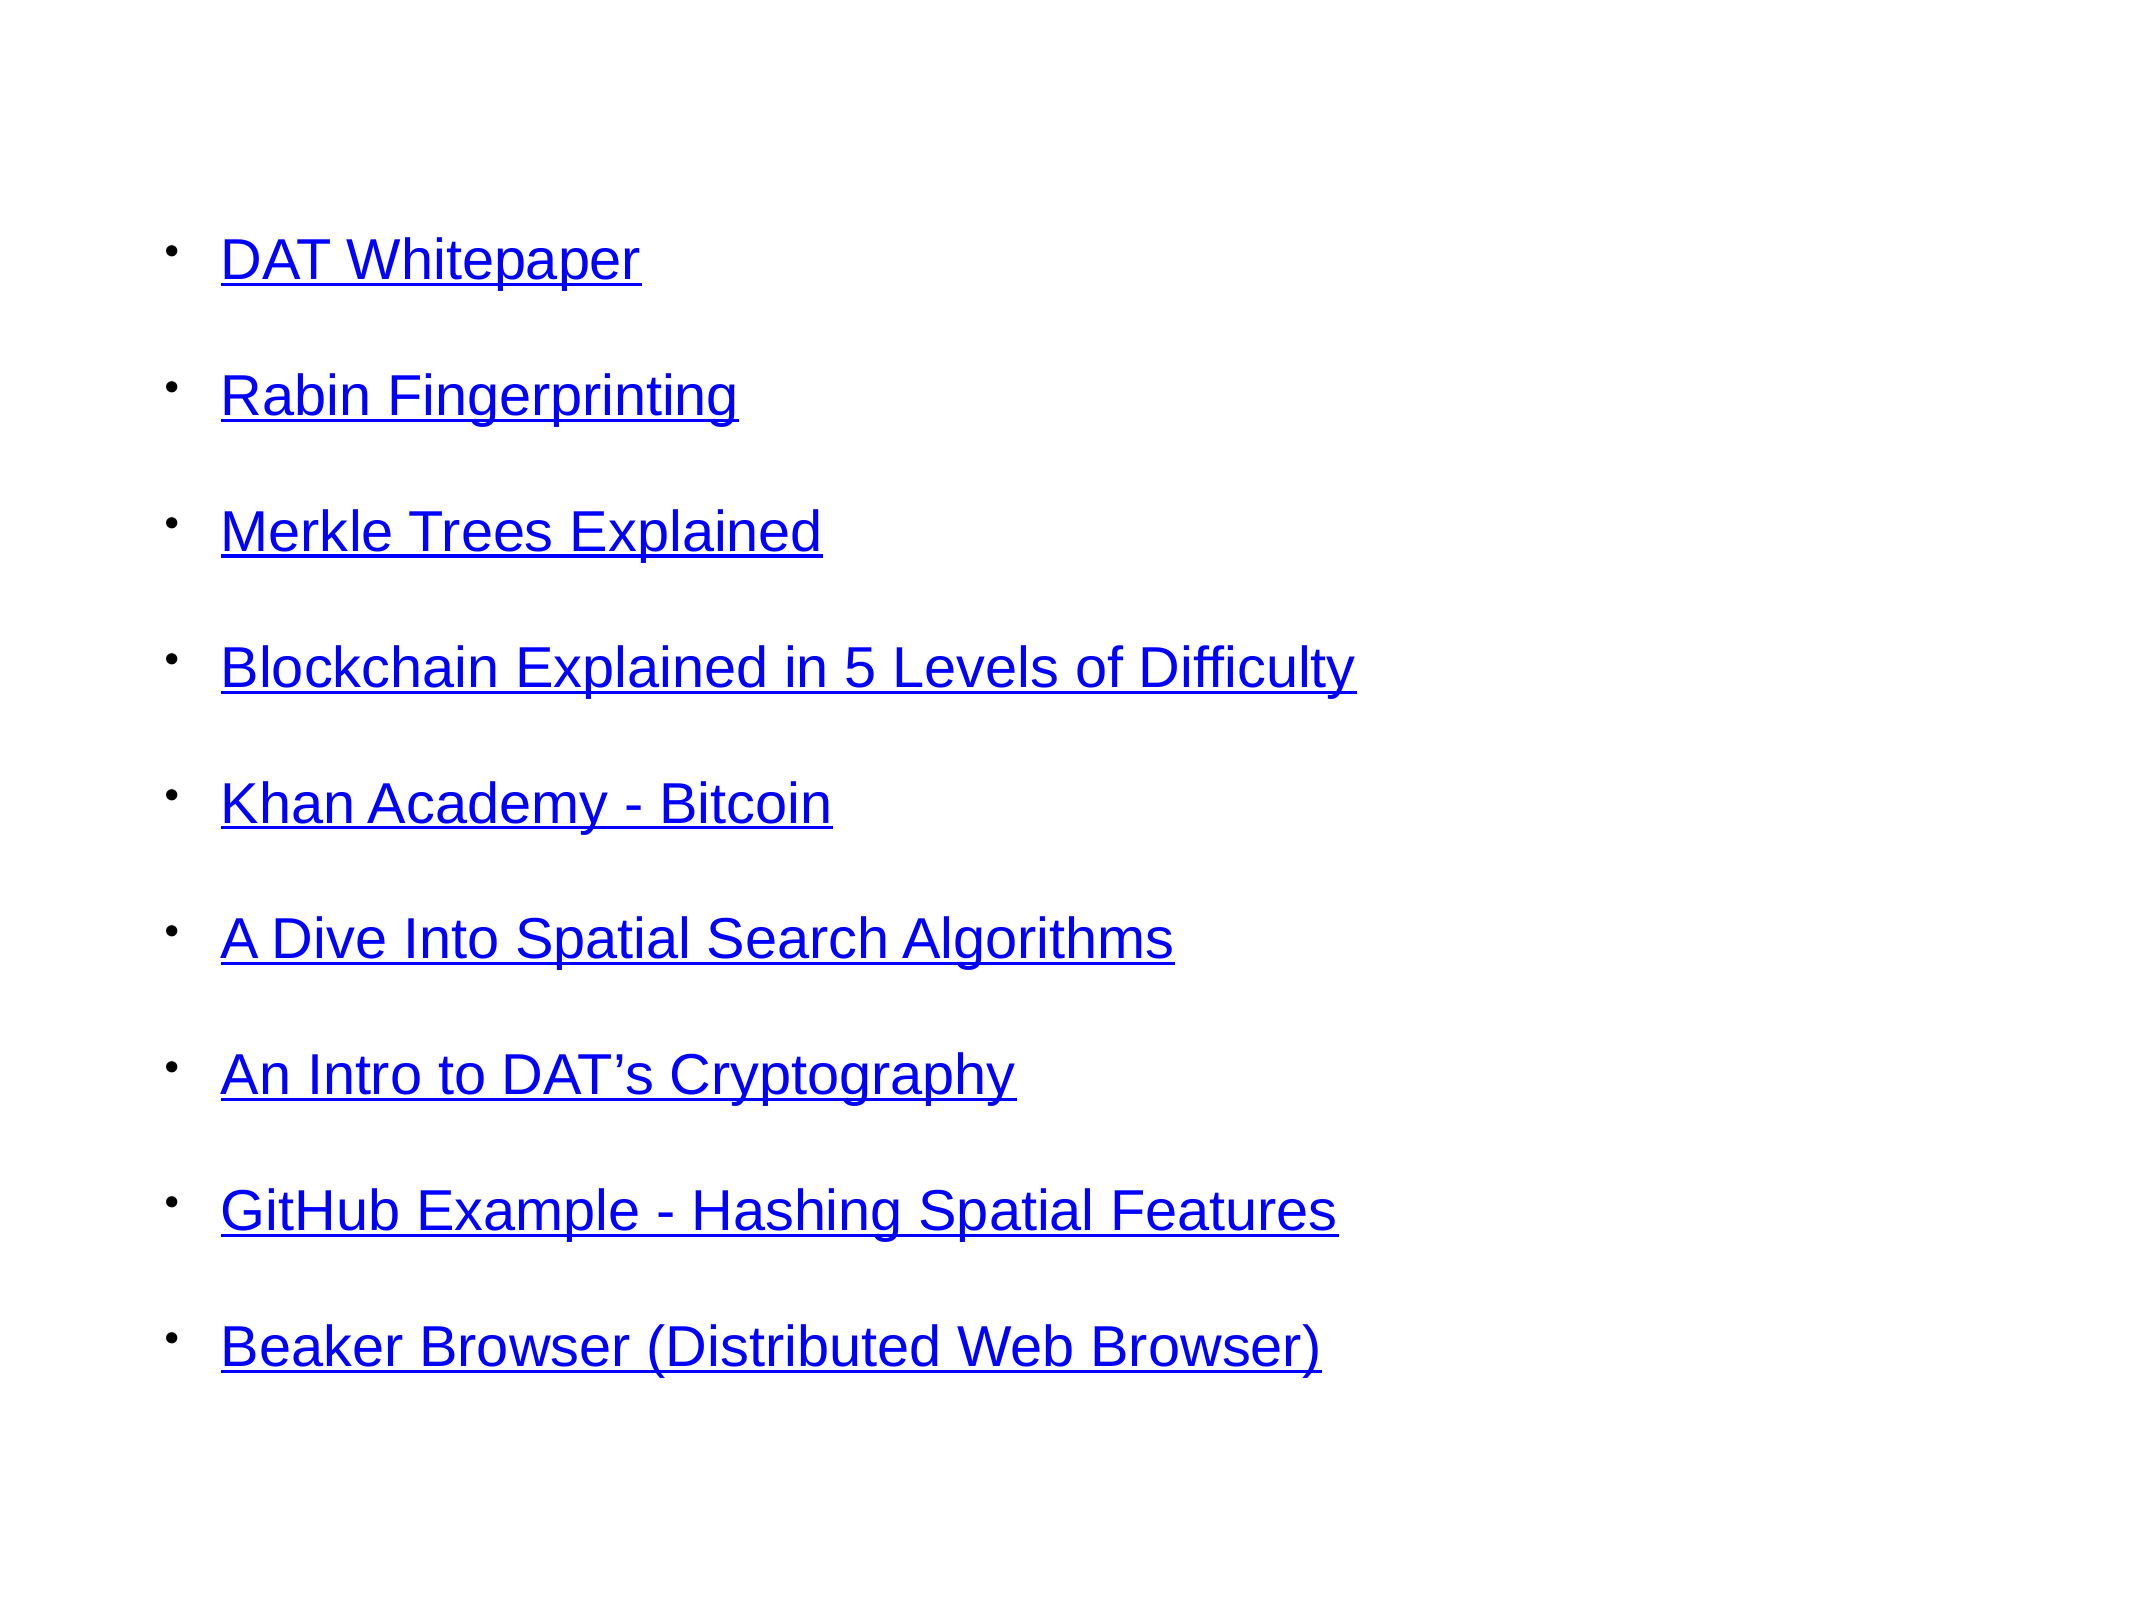

DAT Whitepaper
Rabin Fingerprinting
Merkle Trees Explained
Blockchain Explained in 5 Levels of Difficulty
Khan Academy - Bitcoin
A Dive Into Spatial Search Algorithms
An Intro to DAT’s Cryptography
GitHub Example - Hashing Spatial Features
Beaker Browser (Distributed Web Browser)